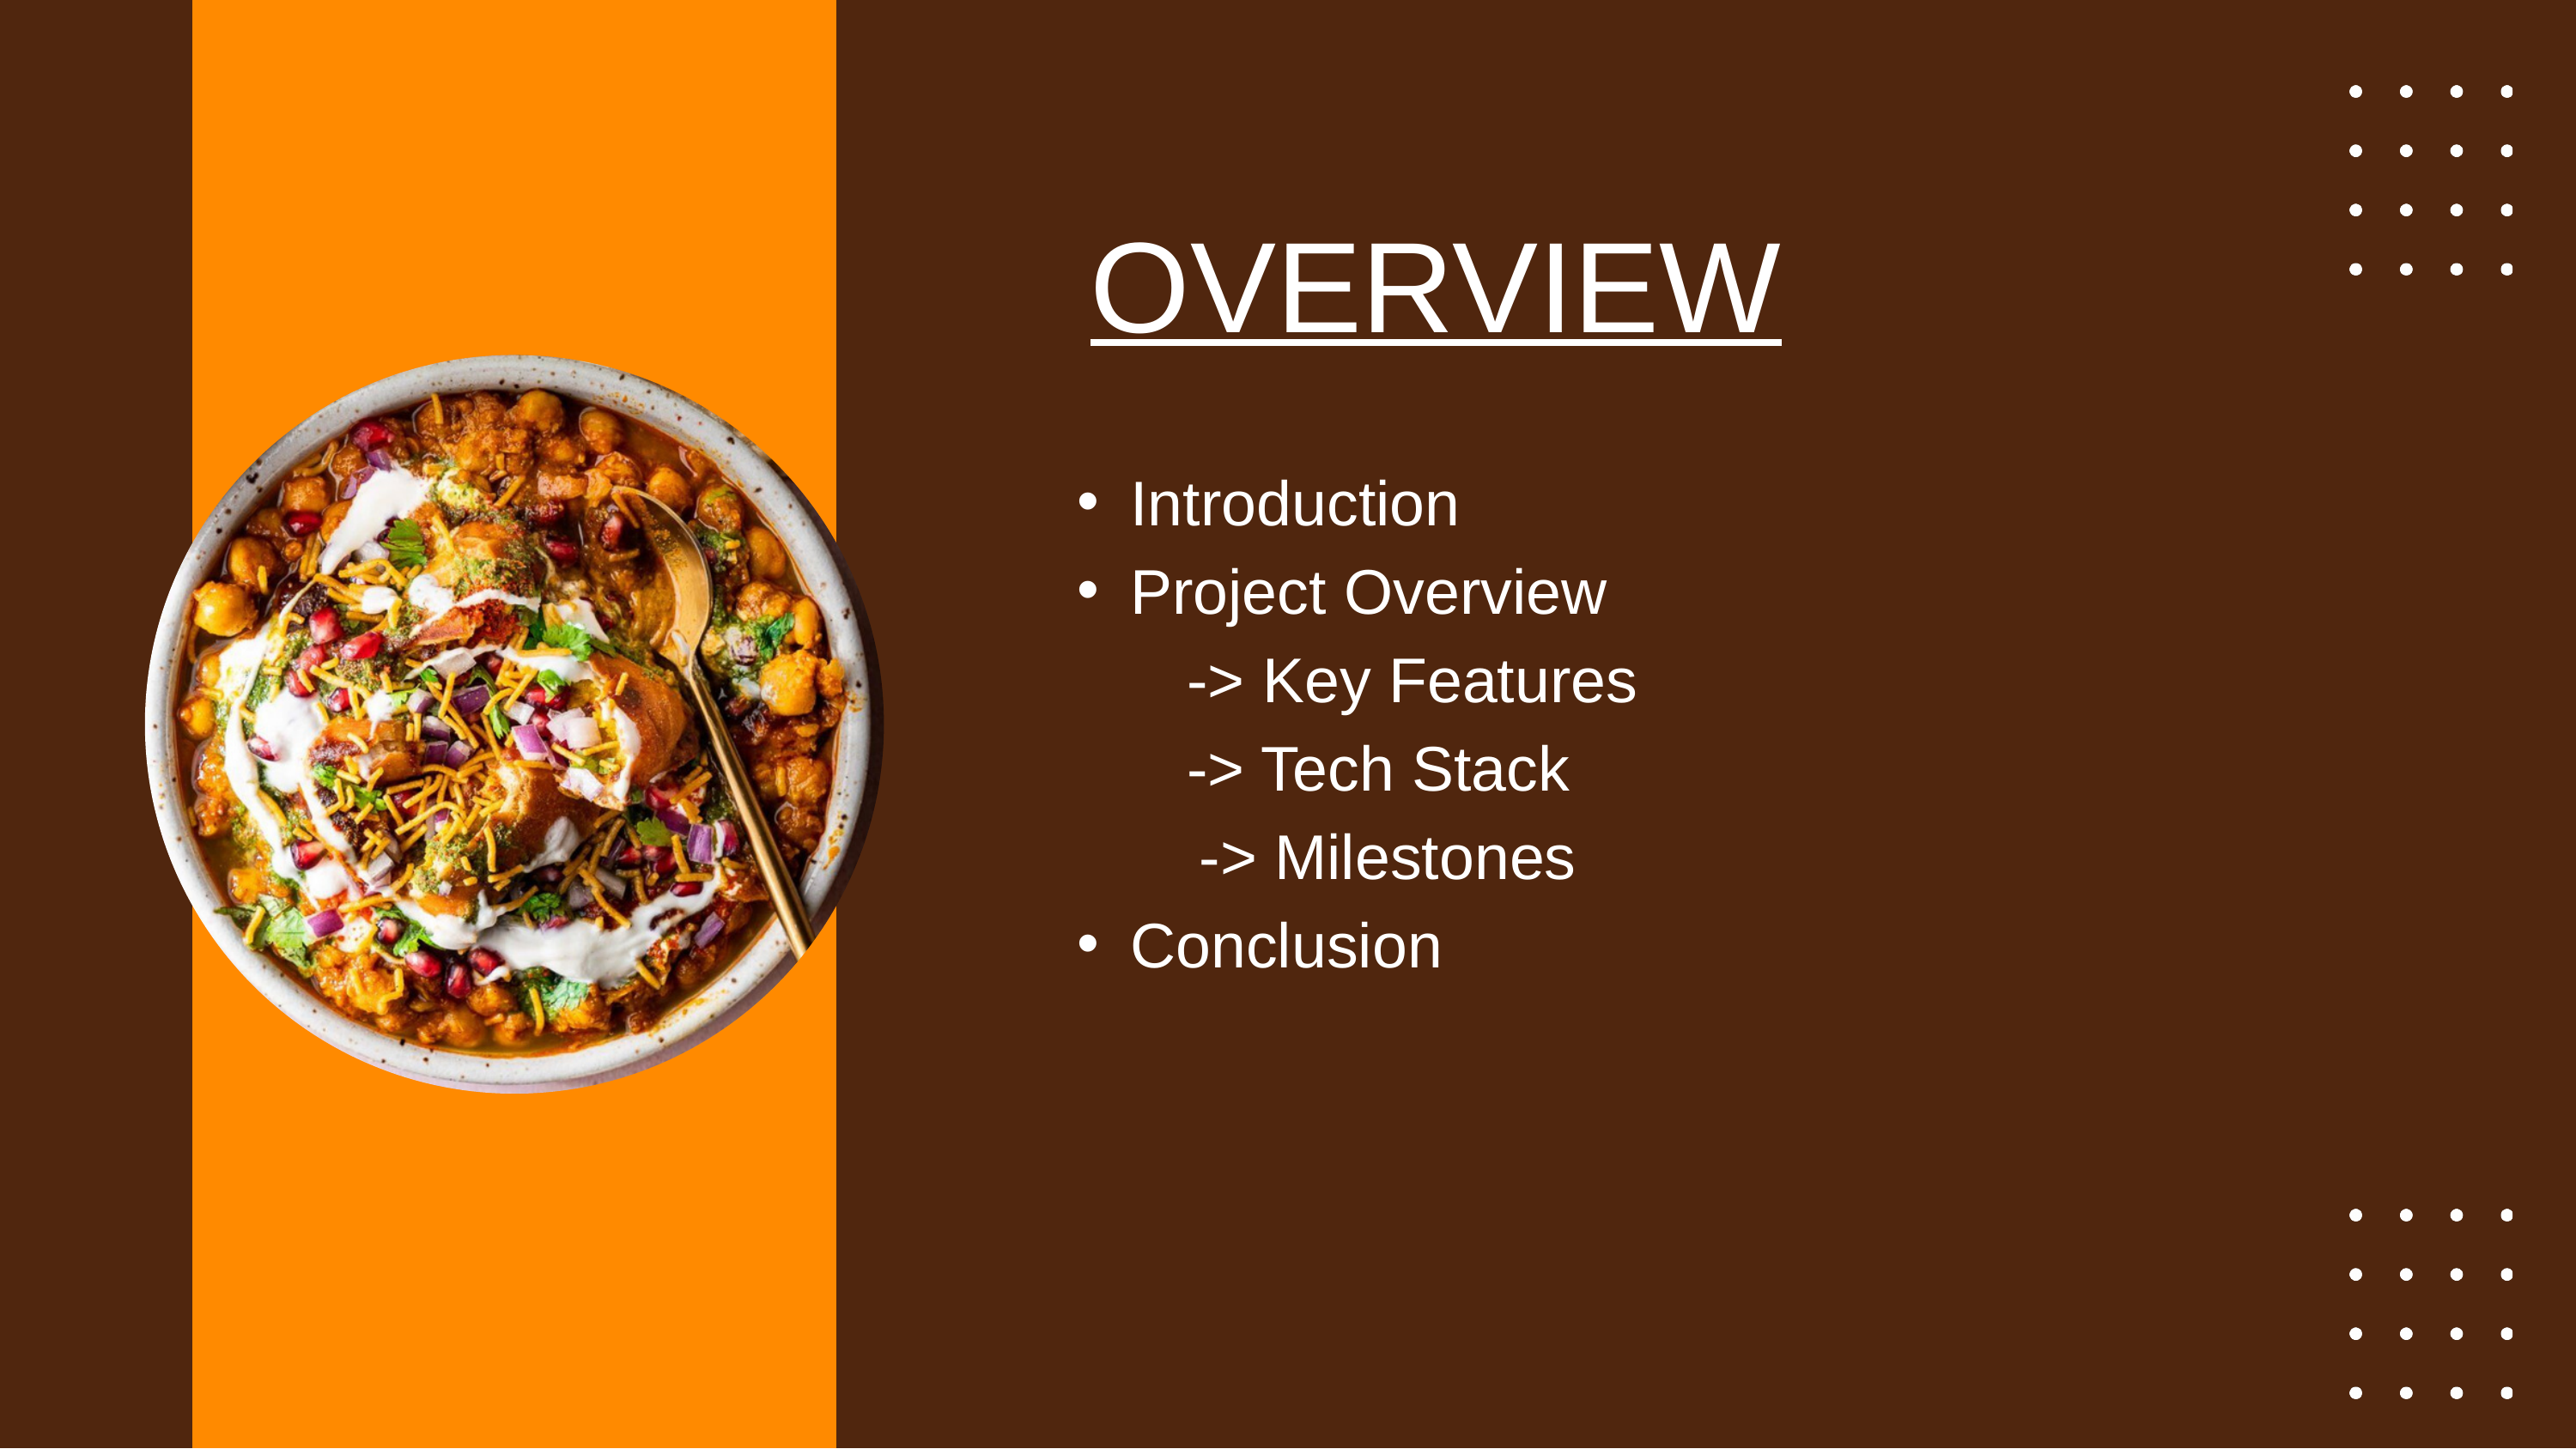

OVERVIEW

Introduction
Project Overview
	  -> Key Features
	  -> Tech Stack
          -> Milestones
Conclusion